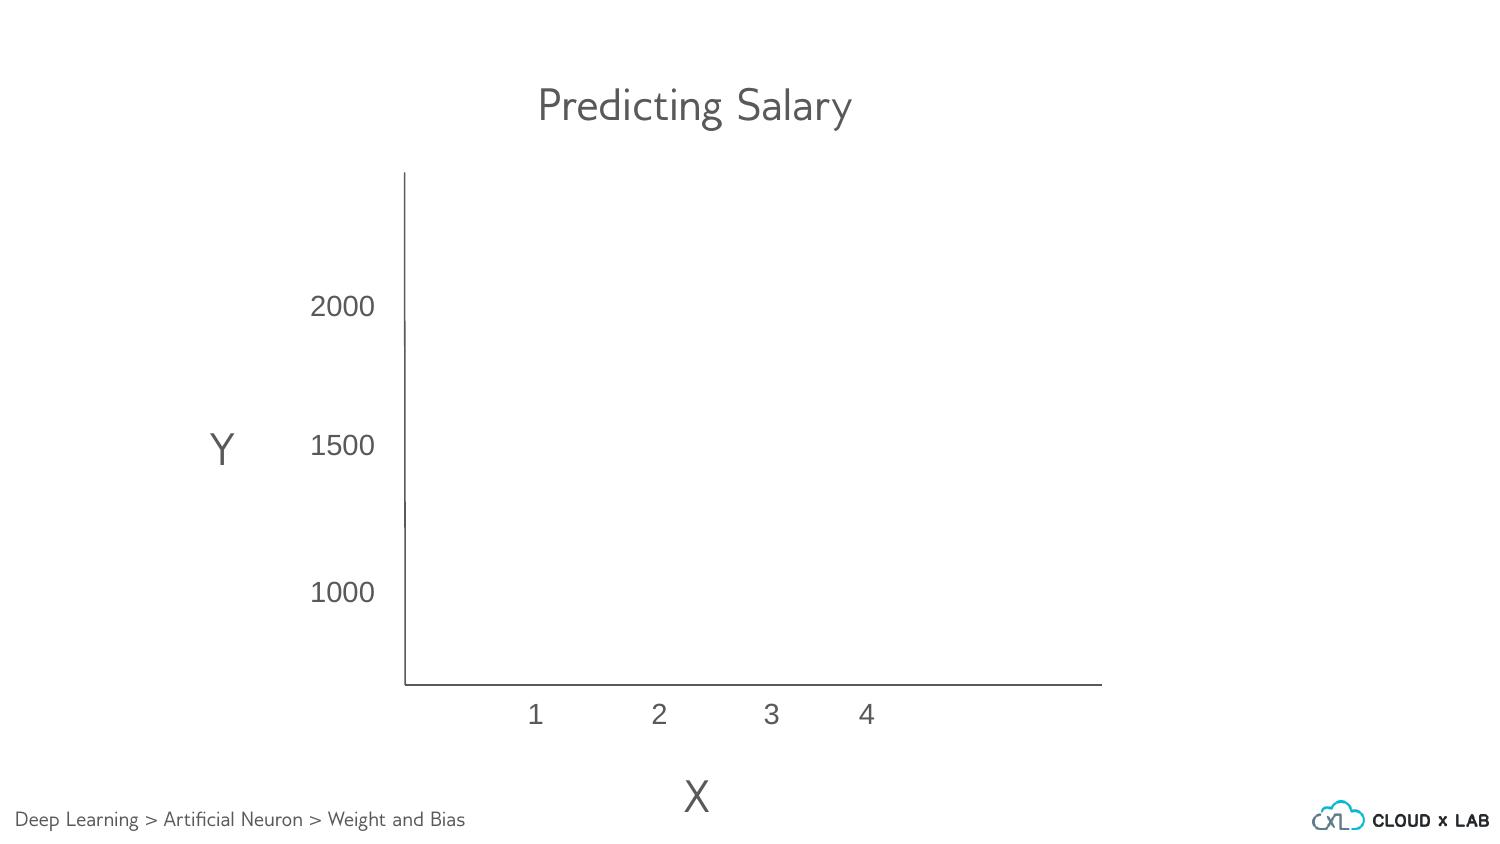

Predicting Salary
2000
Y
1500
1000
1
2
3
4
X
Deep Learning > Artificial Neuron > Weight and Bias